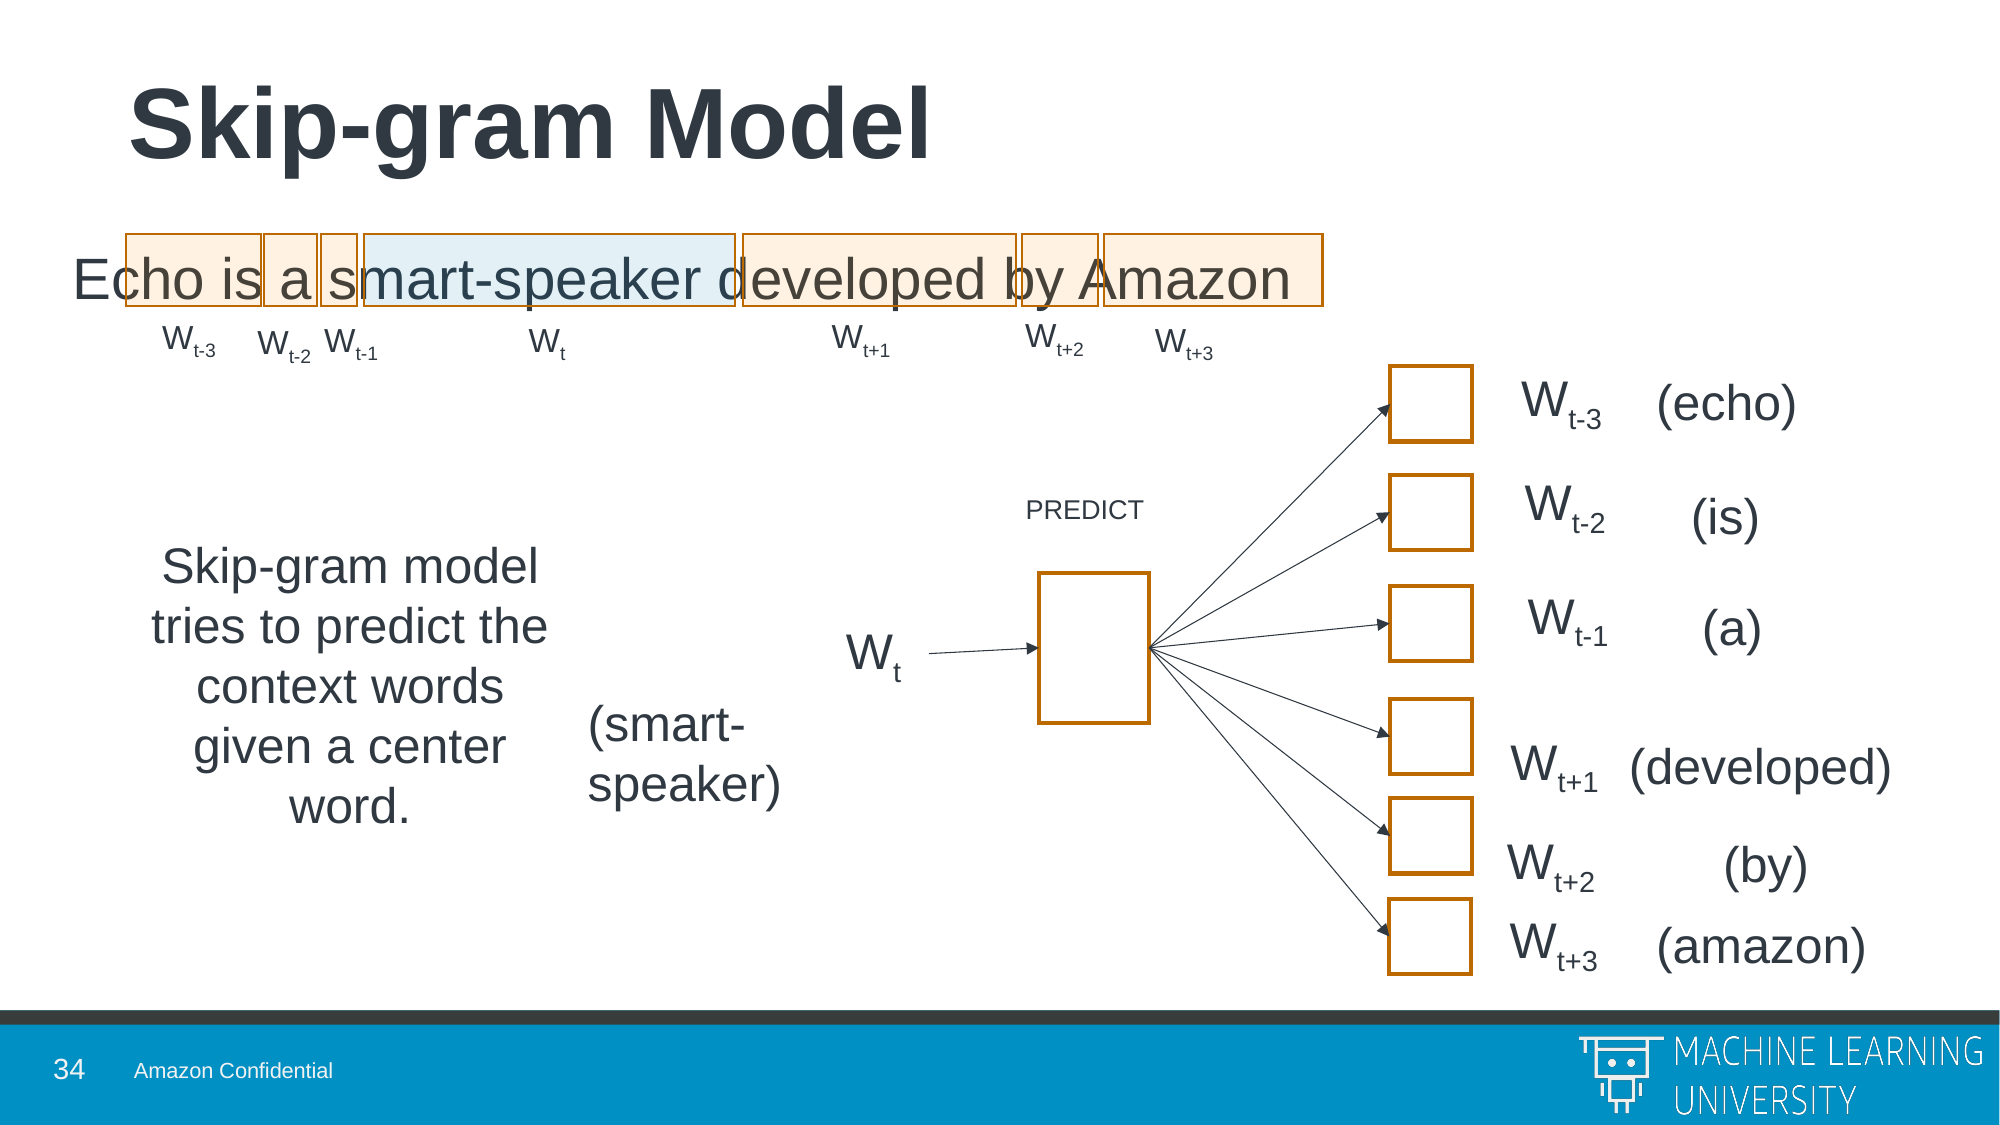

# Skip-gram Model

Echo is a smart-speaker developed by Amazon

Wt+2
Wt+1
Wt-3
Wt-1
Wt
Wt+3
Wt-2
Wt-3
(echo)

Wt-2

(is)
PREDICT

Wt-1

(a)
Wt
(smart-speaker)

Wt+1
(developed)

Wt+2
(by)

Wt+3
(amazon)
Skip-gram model tries to predict the context words given a center word.